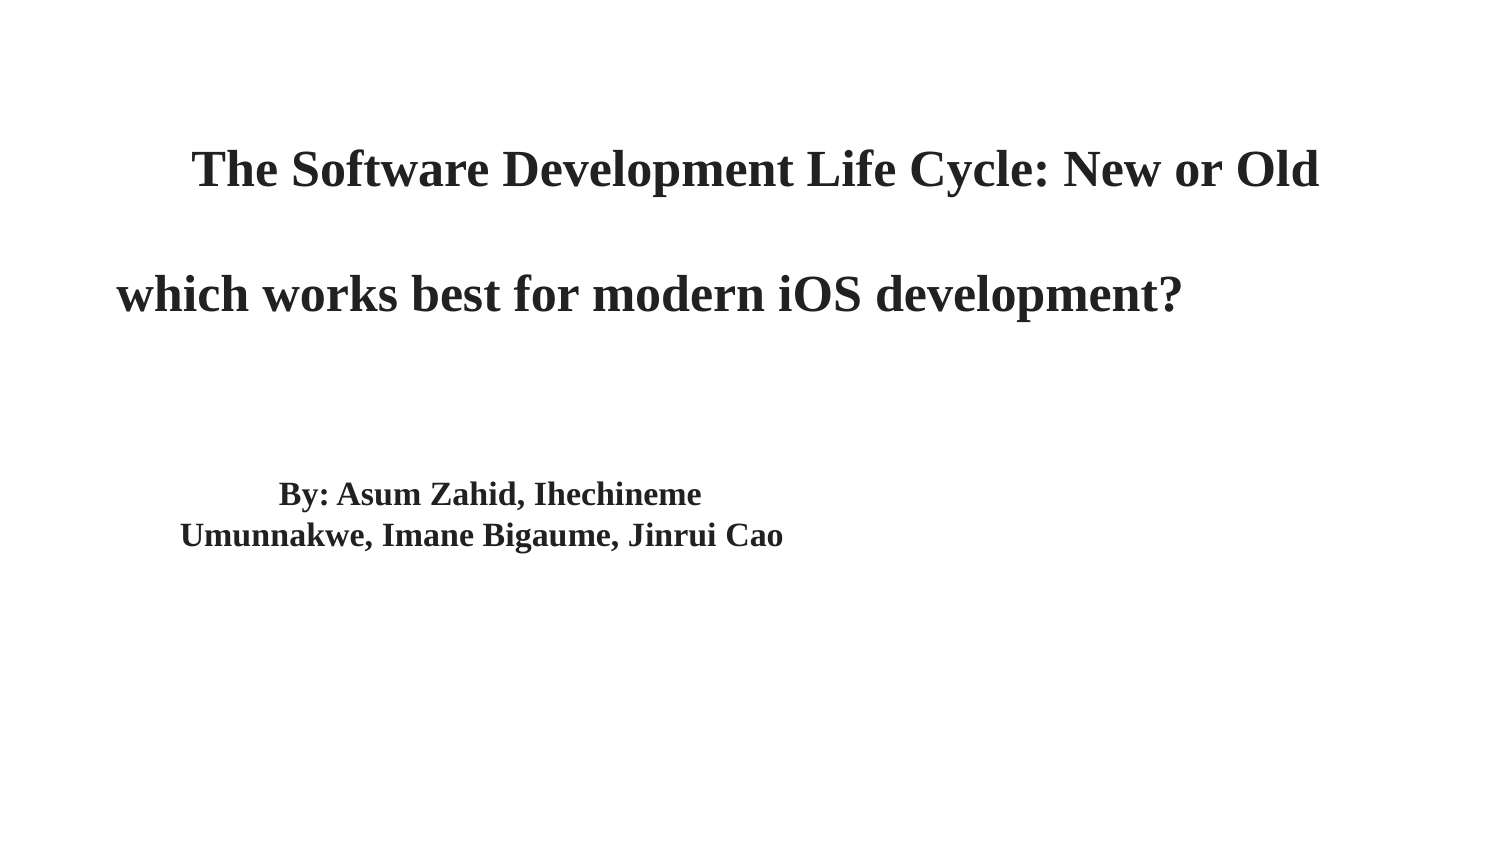

# The Software Development Life Cycle: New or Old which works best for modern iOS development?

By: Asum Zahid, Ihechineme Umunnakwe, Imane Bigaume, Jinrui Cao